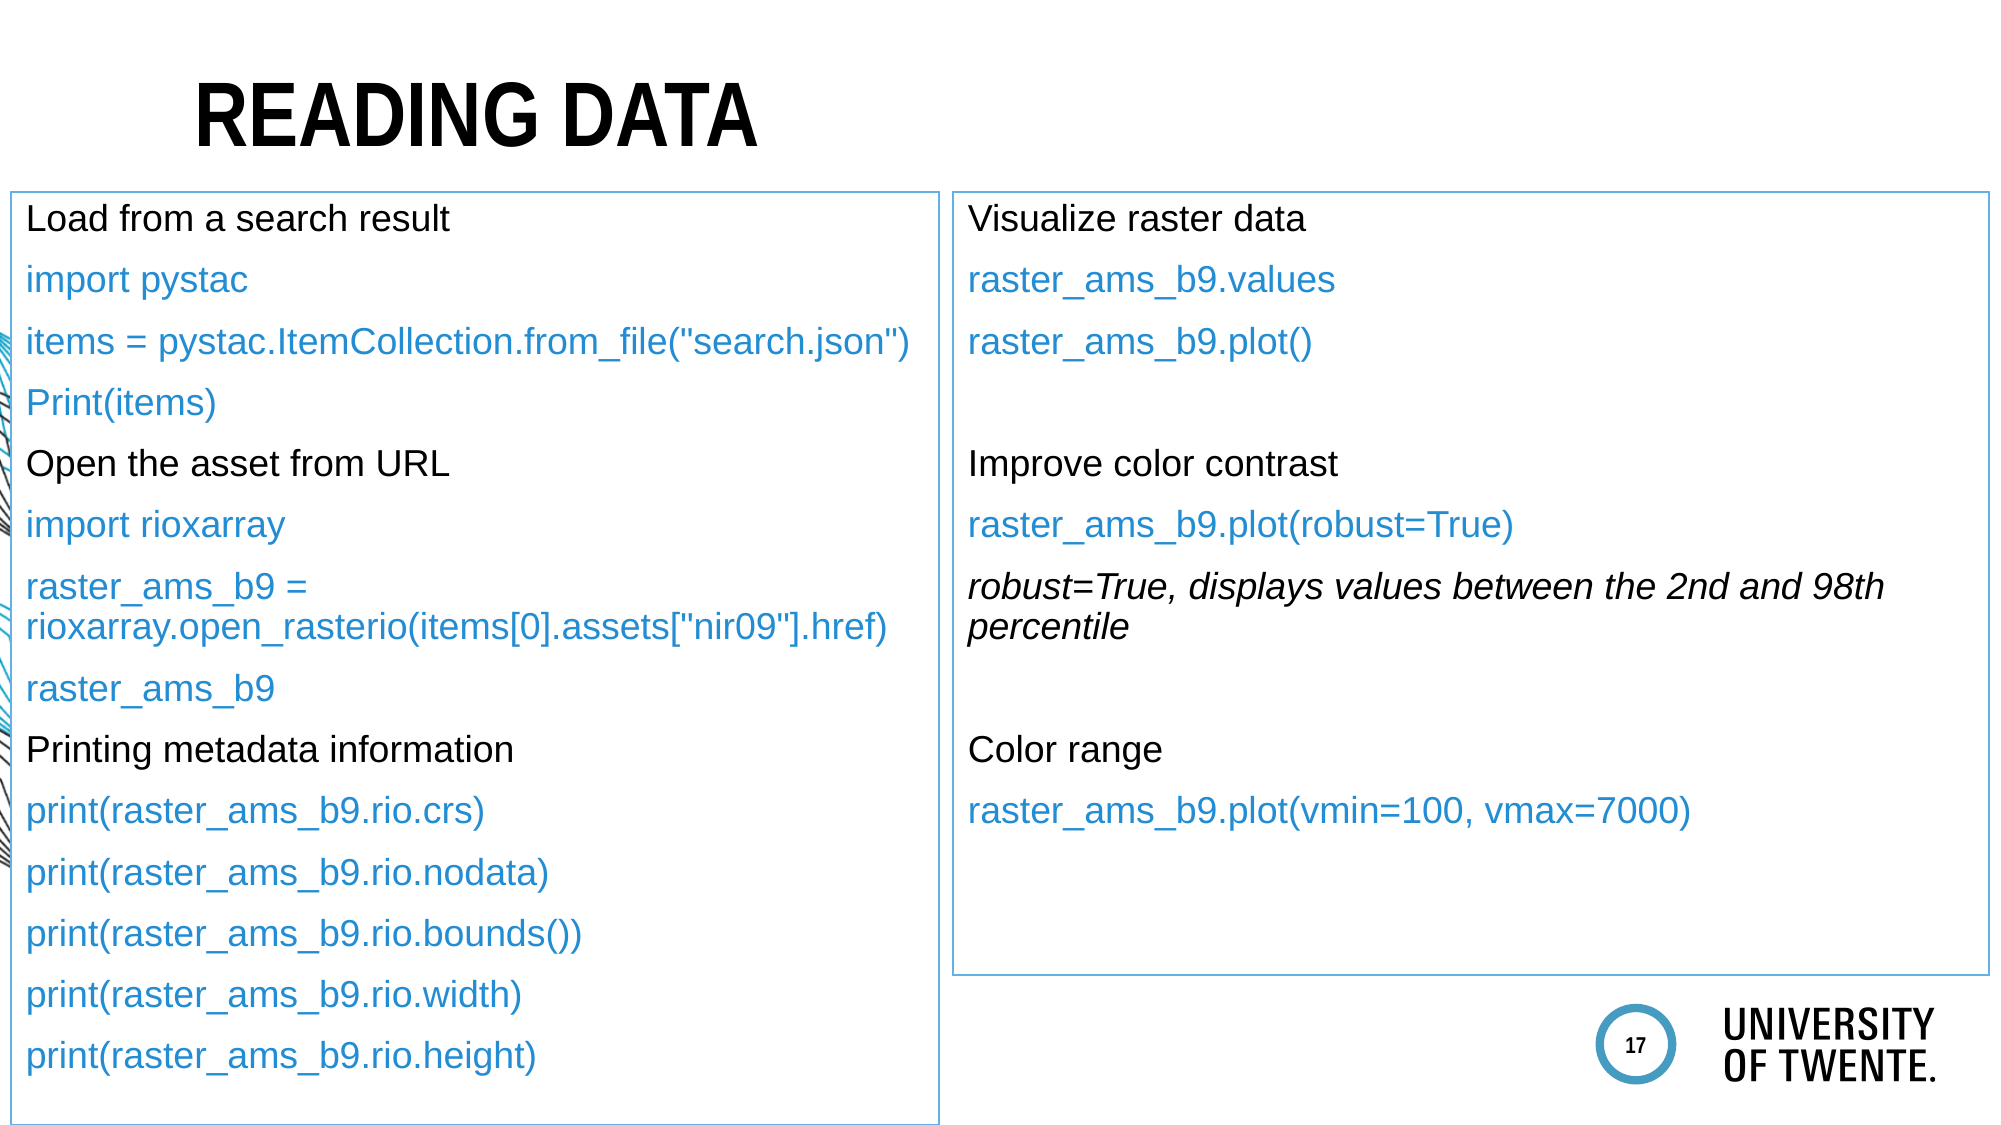

# Reading data
Load from a search result
import pystac
items = pystac.ItemCollection.from_file("search.json")
Print(items)
Open the asset from URL
import rioxarray
raster_ams_b9 = rioxarray.open_rasterio(items[0].assets["nir09"].href)
raster_ams_b9
Printing metadata information
print(raster_ams_b9.rio.crs)
print(raster_ams_b9.rio.nodata)
print(raster_ams_b9.rio.bounds())
print(raster_ams_b9.rio.width)
print(raster_ams_b9.rio.height)

Visualize raster data
raster_ams_b9.values
raster_ams_b9.plot()

Improve color contrast
raster_ams_b9.plot(robust=True)
robust=True, displays values between the 2nd and 98th percentile

Color range
raster_ams_b9.plot(vmin=100, vmax=7000)

17